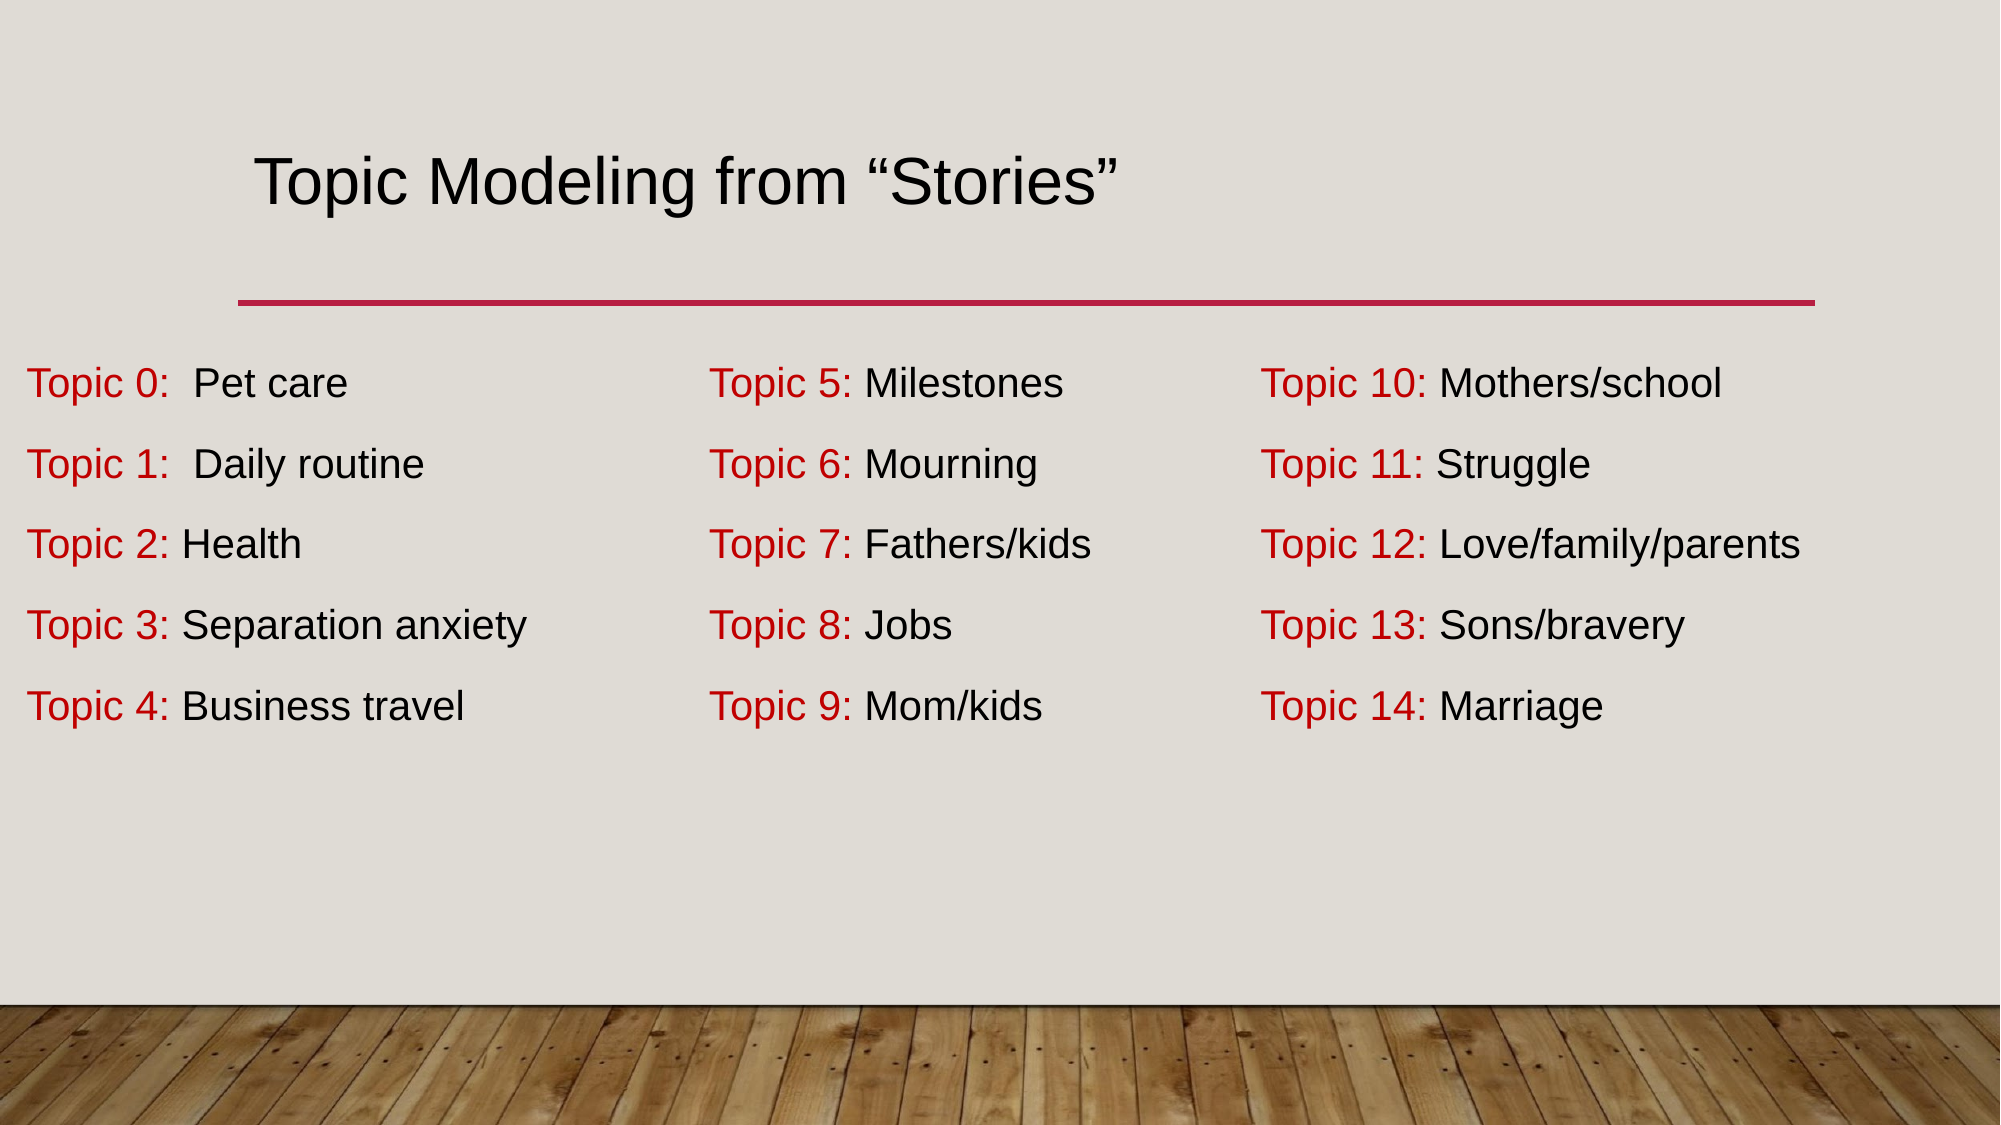

# Topic Modeling from “Stories”
Topic 0:  Pet care
Topic 1:  Daily routine
Topic 2: Health
Topic 3: Separation anxiety
Topic 4: Business travel
Topic 5: Milestones
Topic 6: Mourning
Topic 7: Fathers/kids
Topic 8: Jobs
Topic 9: Mom/kids
Topic 10: Mothers/school
Topic 11: Struggle
Topic 12: Love/family/parents
Topic 13: Sons/bravery
Topic 14: Marriage